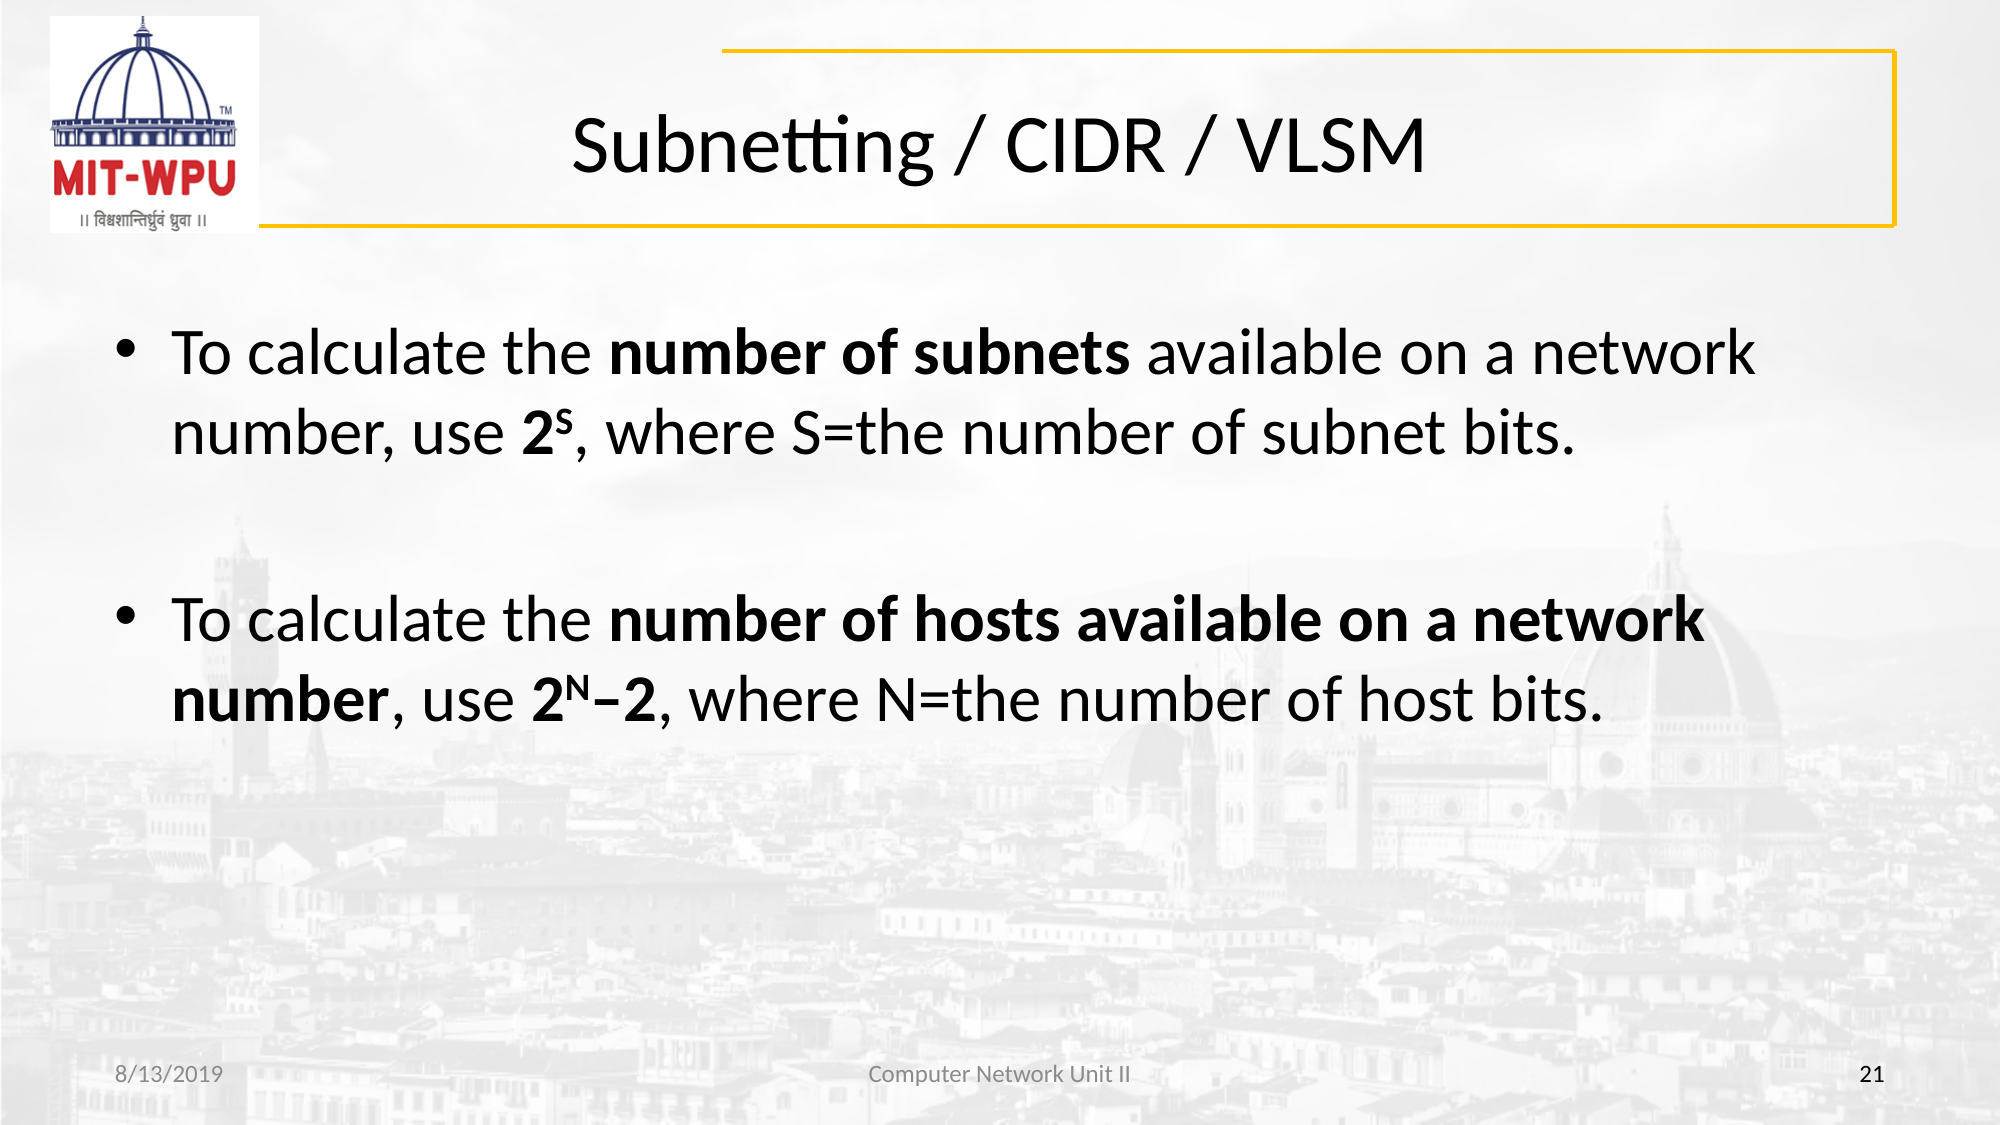

# Subnetting / CIDR / VLSM
To calculate the number of subnets available on a network number, use 2S, where S=the number of subnet bits.

To calculate the number of hosts available on a network number, use 2N–2, where N=the number of host bits.

8/13/2019
Computer Network Unit II
21